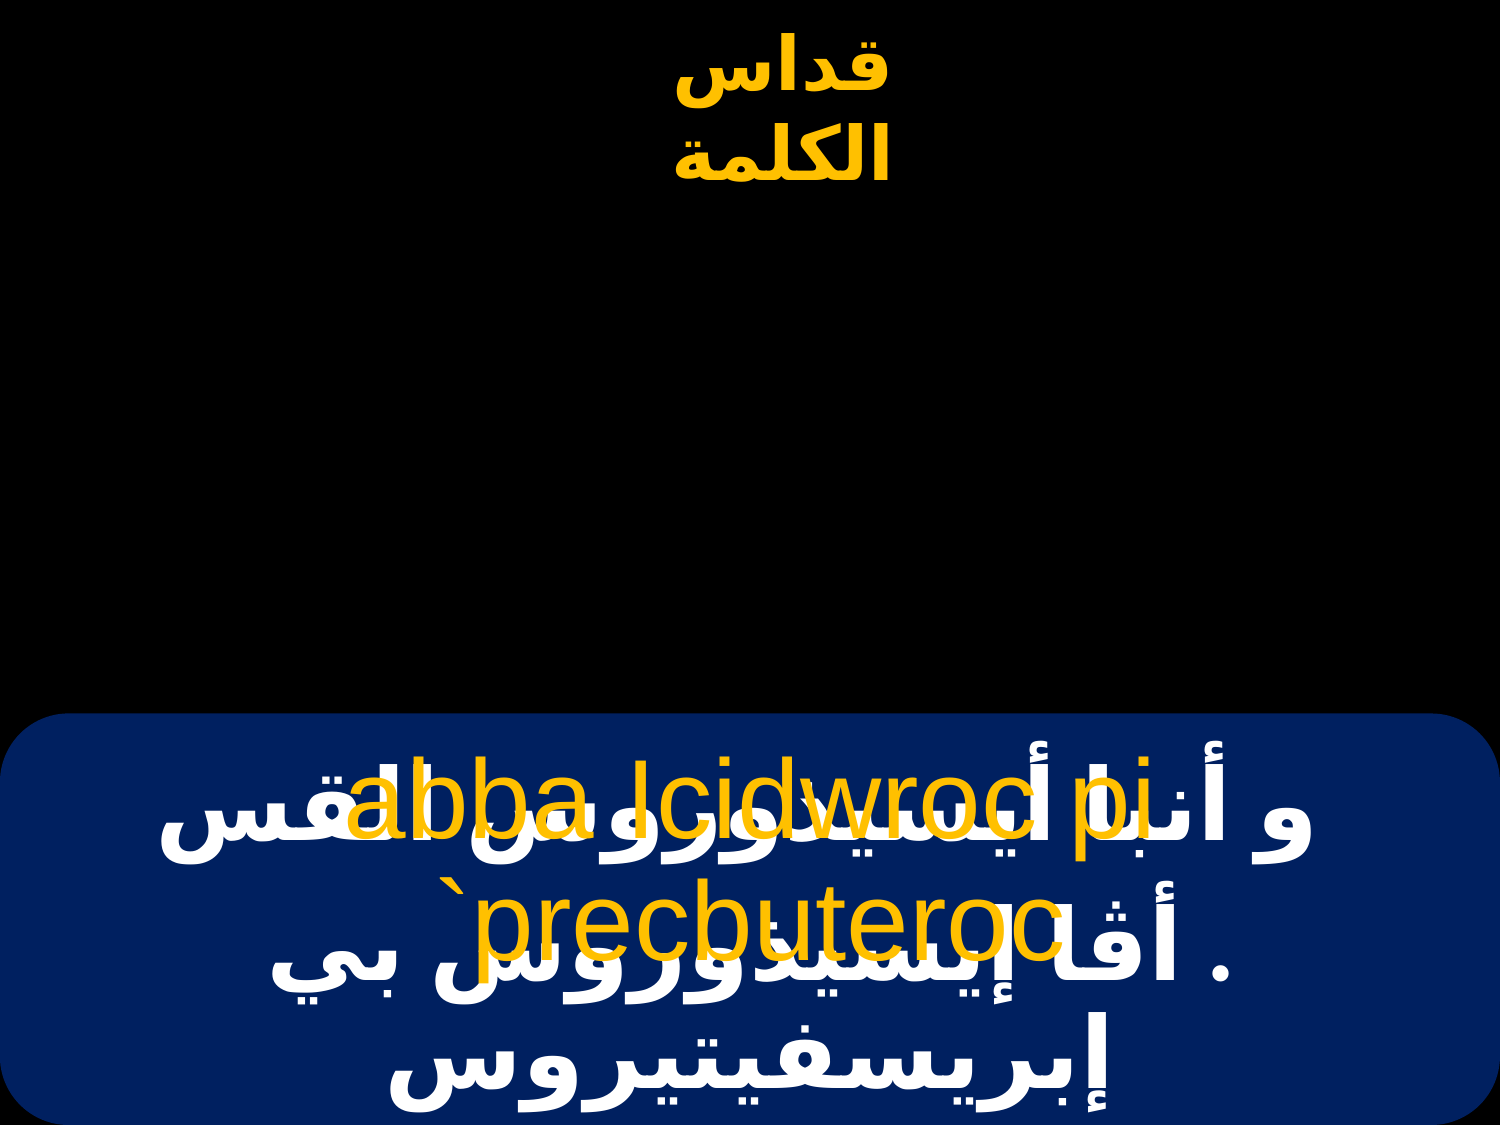

# و أنبا أيسيذوروس القس
abba Icidwroc pi `precbuteroc
. أڤا إيسيذوروس بي إبريسفيتيروس